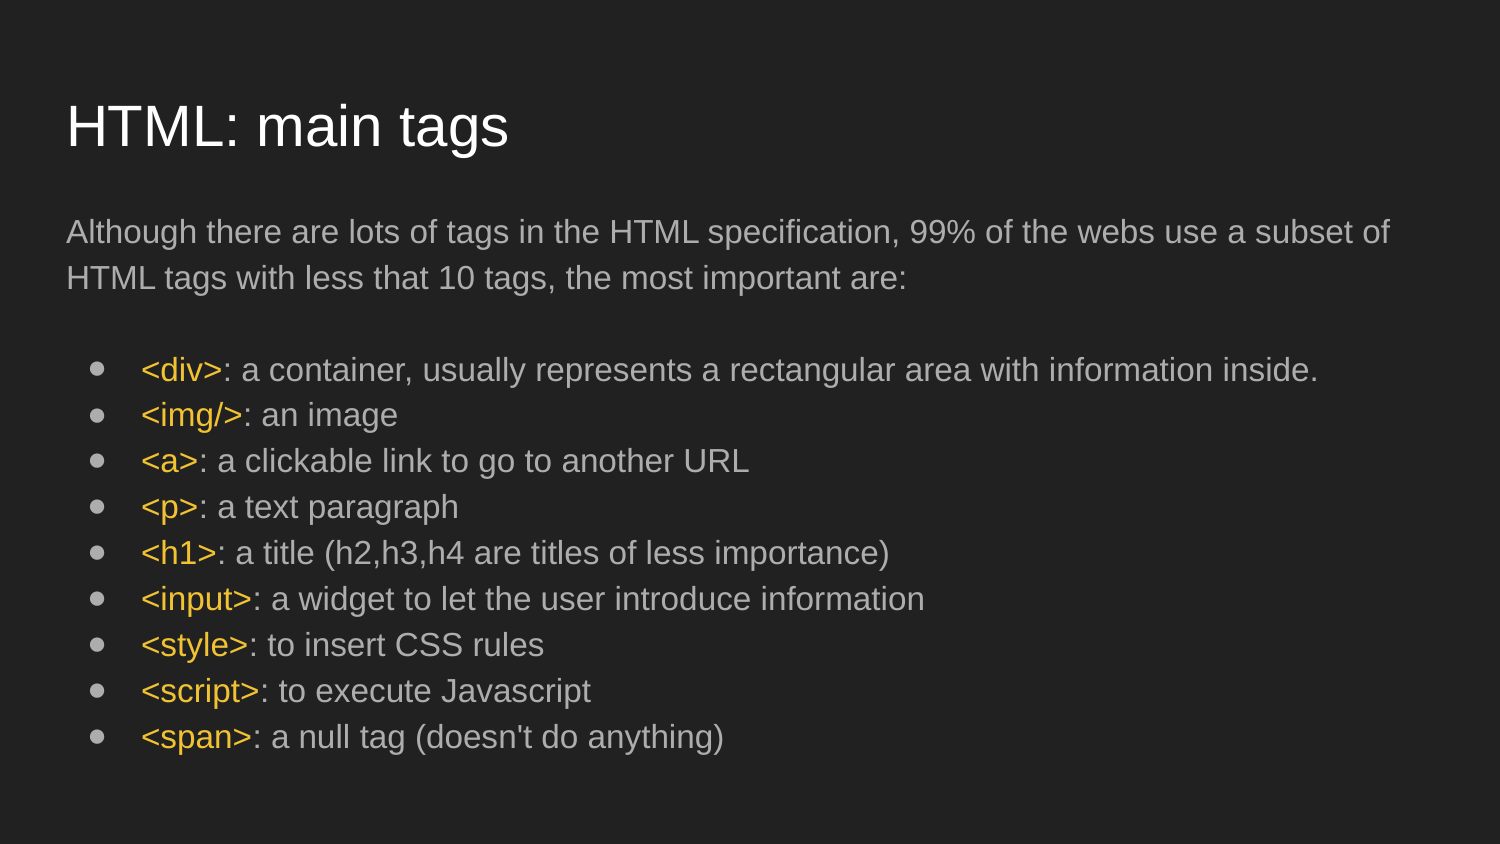

# HTML: main tags
Although there are lots of tags in the HTML specification, 99% of the webs use a subset of HTML tags with less that 10 tags, the most important are:

<div>: a container, usually represents a rectangular area with information inside.
<img/>: an image
<a>: a clickable link to go to another URL
<p>: a text paragraph
<h1>: a title (h2,h3,h4 are titles of less importance)
<input>: a widget to let the user introduce information
<style>: to insert CSS rules
<script>: to execute Javascript
<span>: a null tag (doesn't do anything)